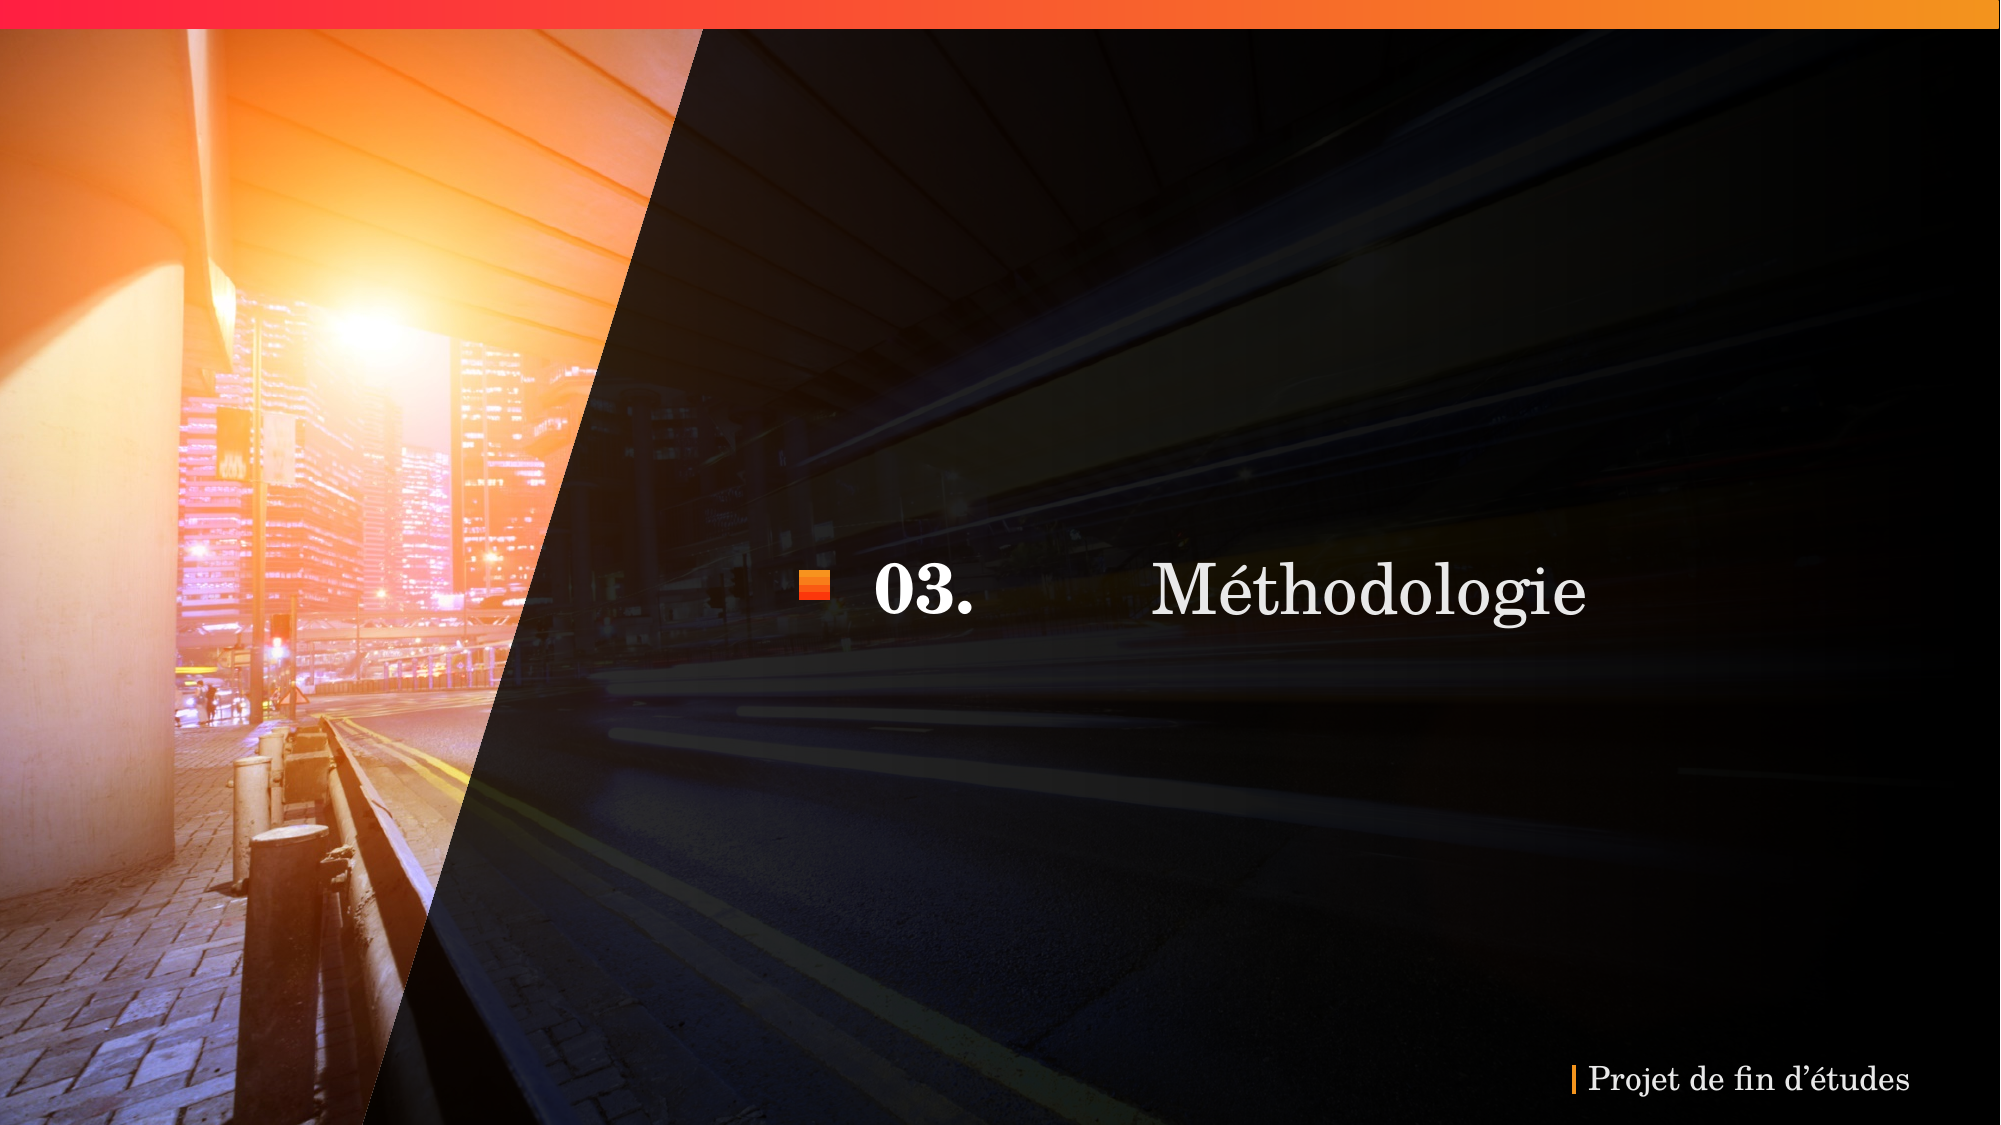

03.
     Méthodologie
12
Projet de fin d’études